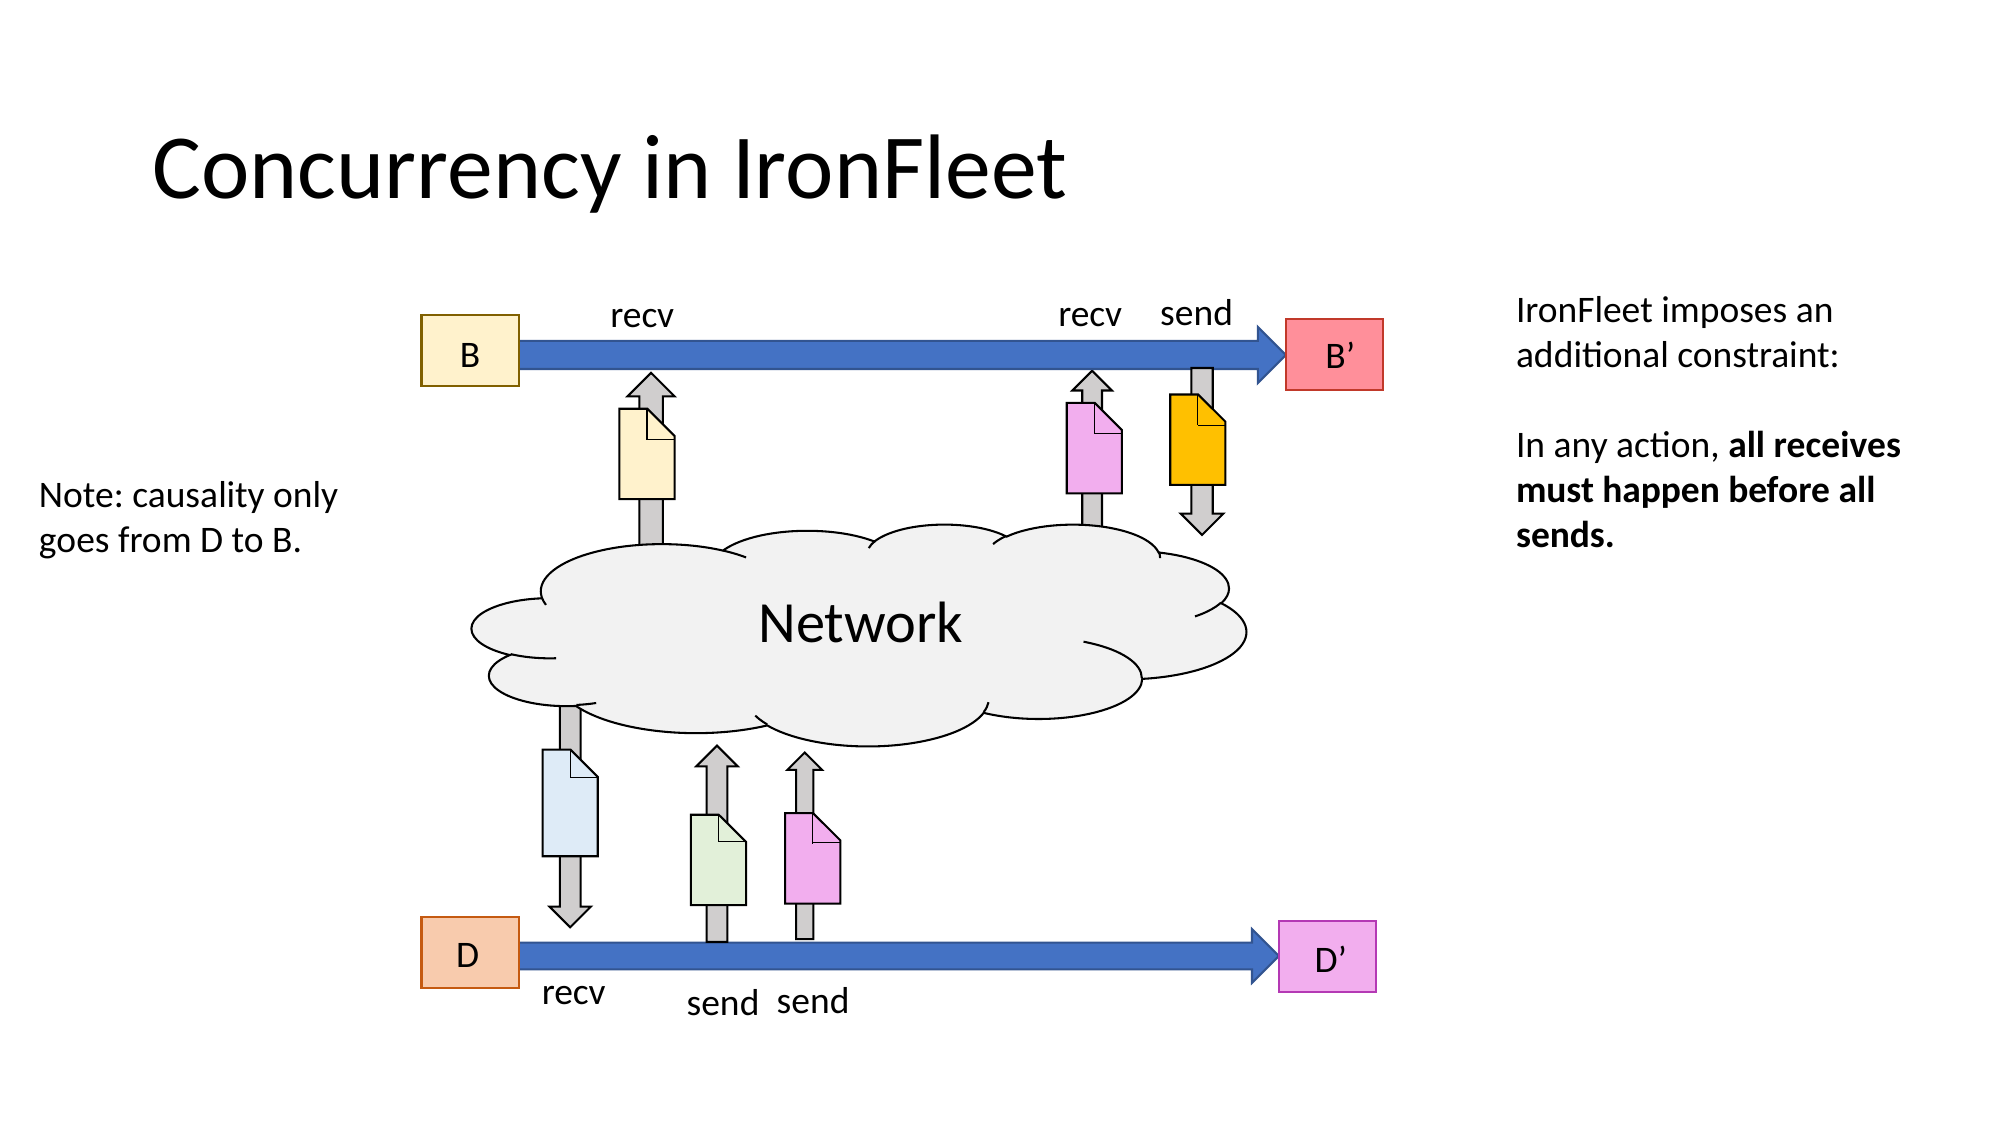

# Concurrency in IronFleet

B
IronFleet imposes an additional constraint:

In any action, all receives must happen before all sends.
send

recv

recv

B’

Note: causality only goes from D to B.

Network

recv

send

send

D’

D